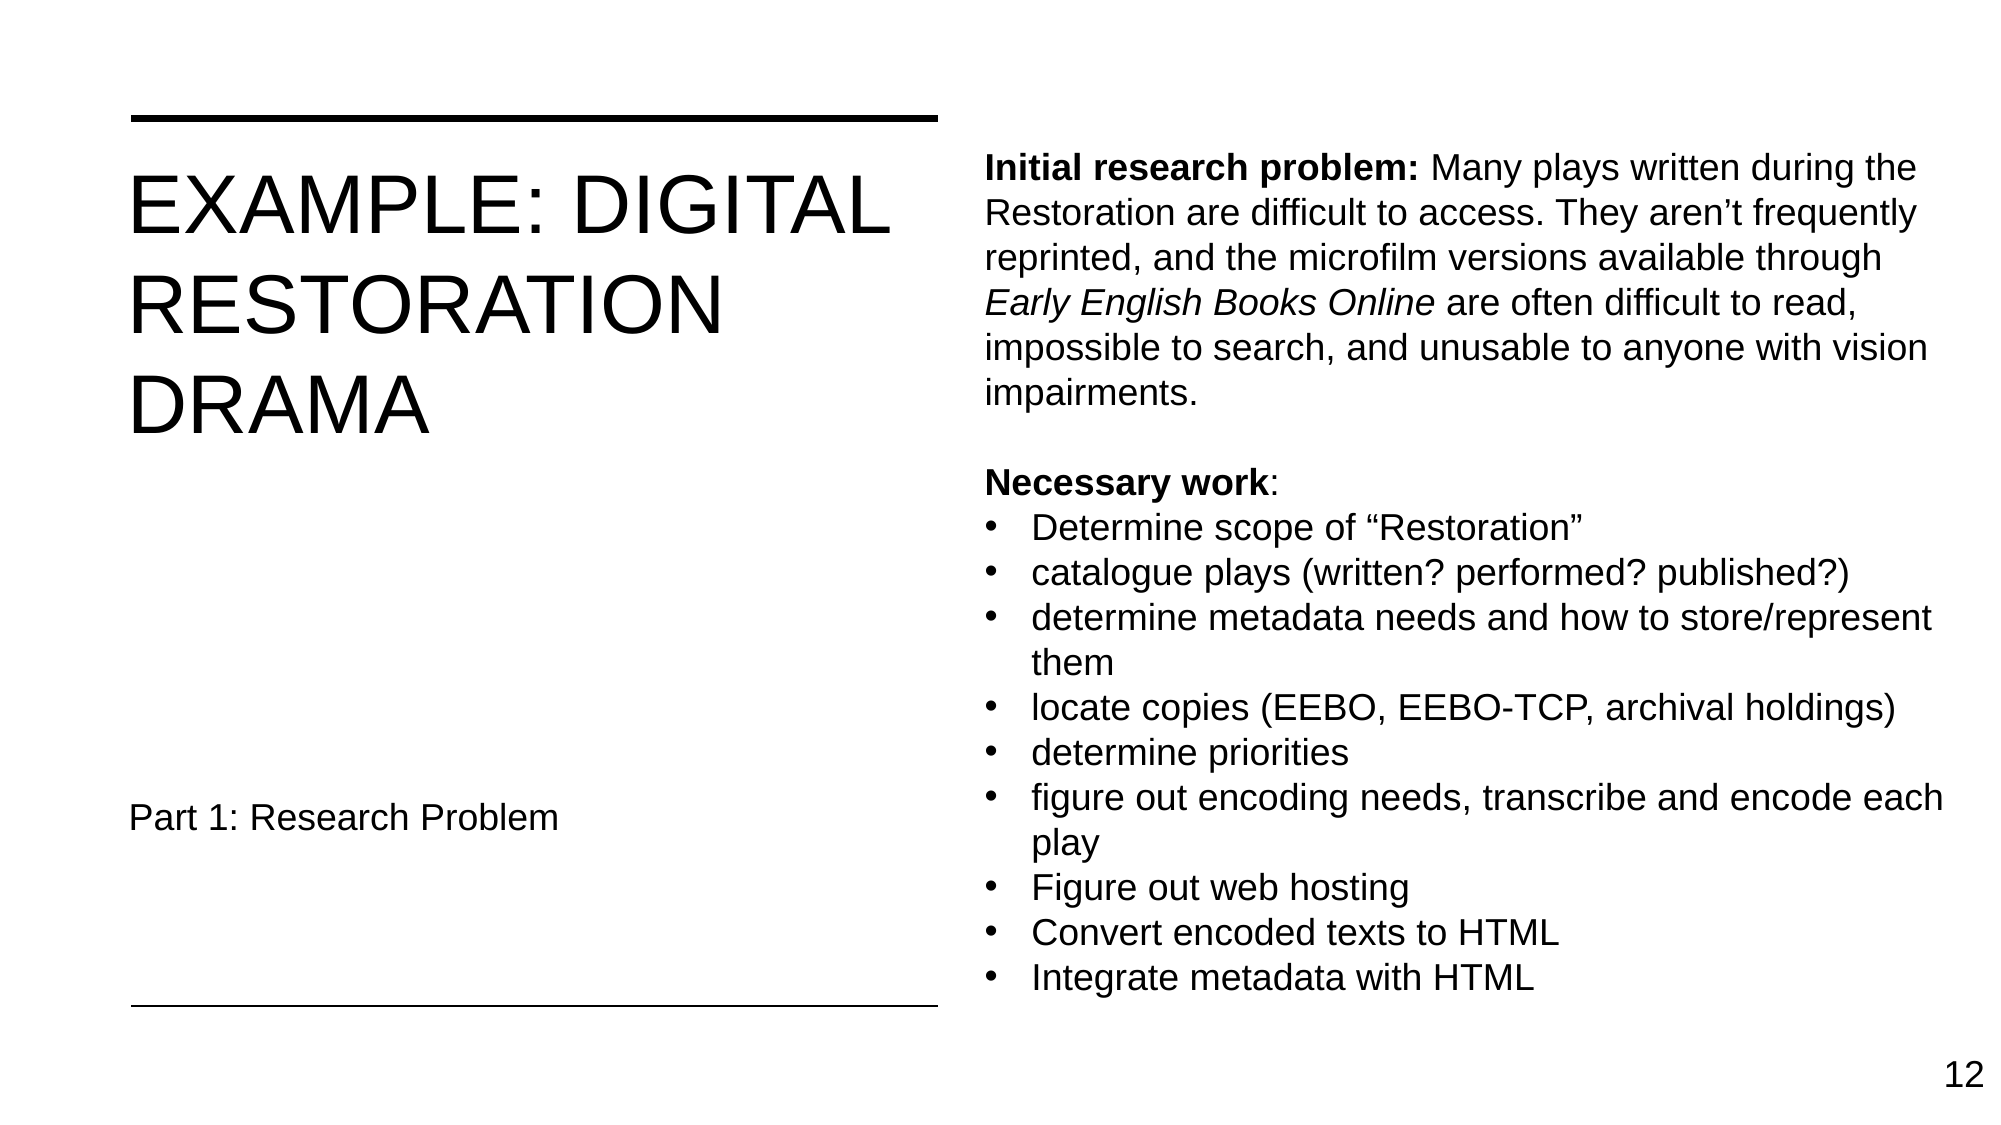

Initial research problem: Many plays written during the Restoration are difficult to access. They aren’t frequently reprinted, and the microfilm versions available through Early English Books Online are often difficult to read, impossible to search, and unusable to anyone with vision impairments.

Necessary work:
Determine scope of “Restoration”
catalogue plays (written? performed? published?)
determine metadata needs and how to store/represent them
locate copies (EEBO, EEBO-TCP, archival holdings)
determine priorities
figure out encoding needs, transcribe and encode each play
Figure out web hosting
Convert encoded texts to HTML
Integrate metadata with HTML
# Example: Digital Restoration Drama
Part 1: Research Problem
12